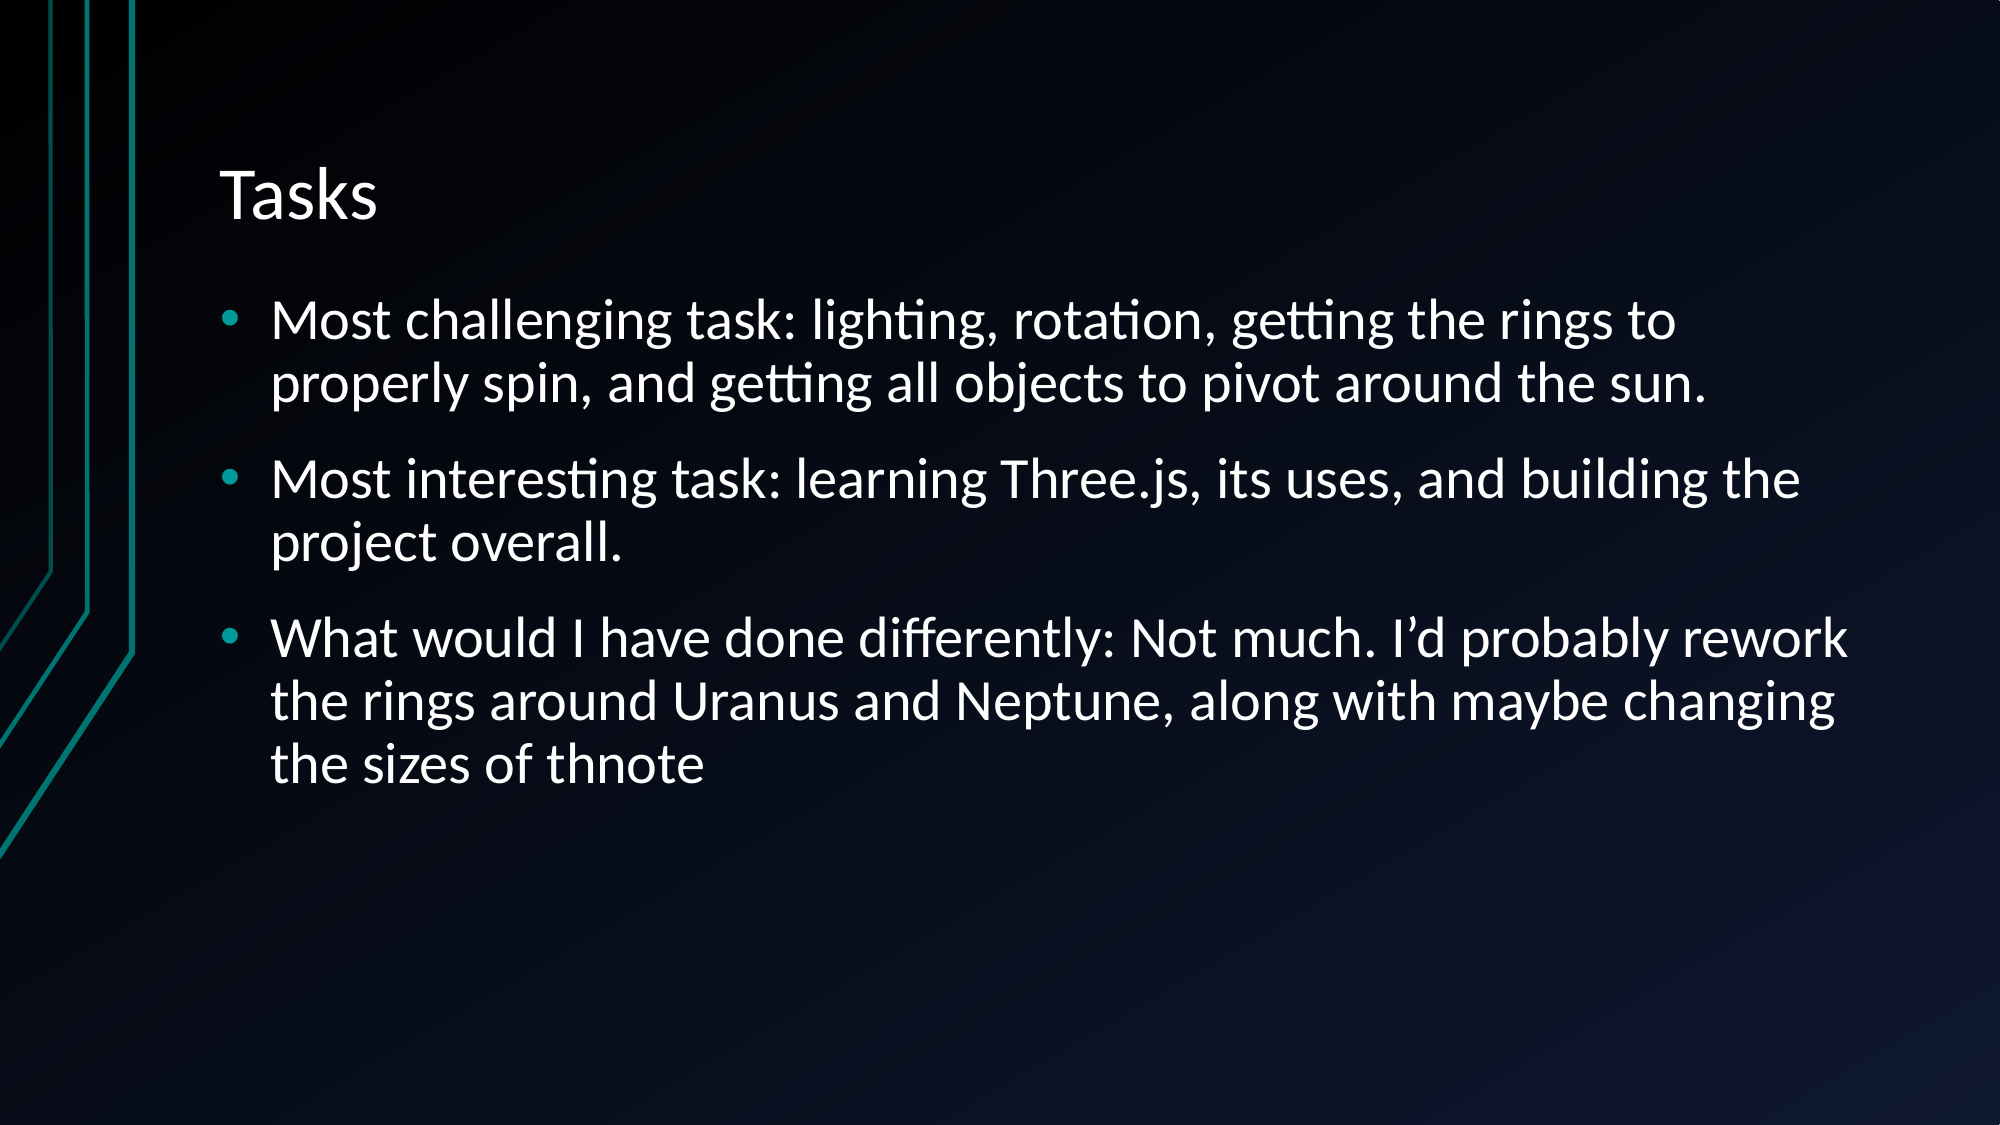

# Tasks
Most challenging task: lighting, rotation, getting the rings to properly spin, and getting all objects to pivot around the sun.
Most interesting task: learning Three.js, its uses, and building the project overall.
What would I have done differently: Not much. I’d probably rework the rings around Uranus and Neptune, along with maybe changing the sizes of thnote